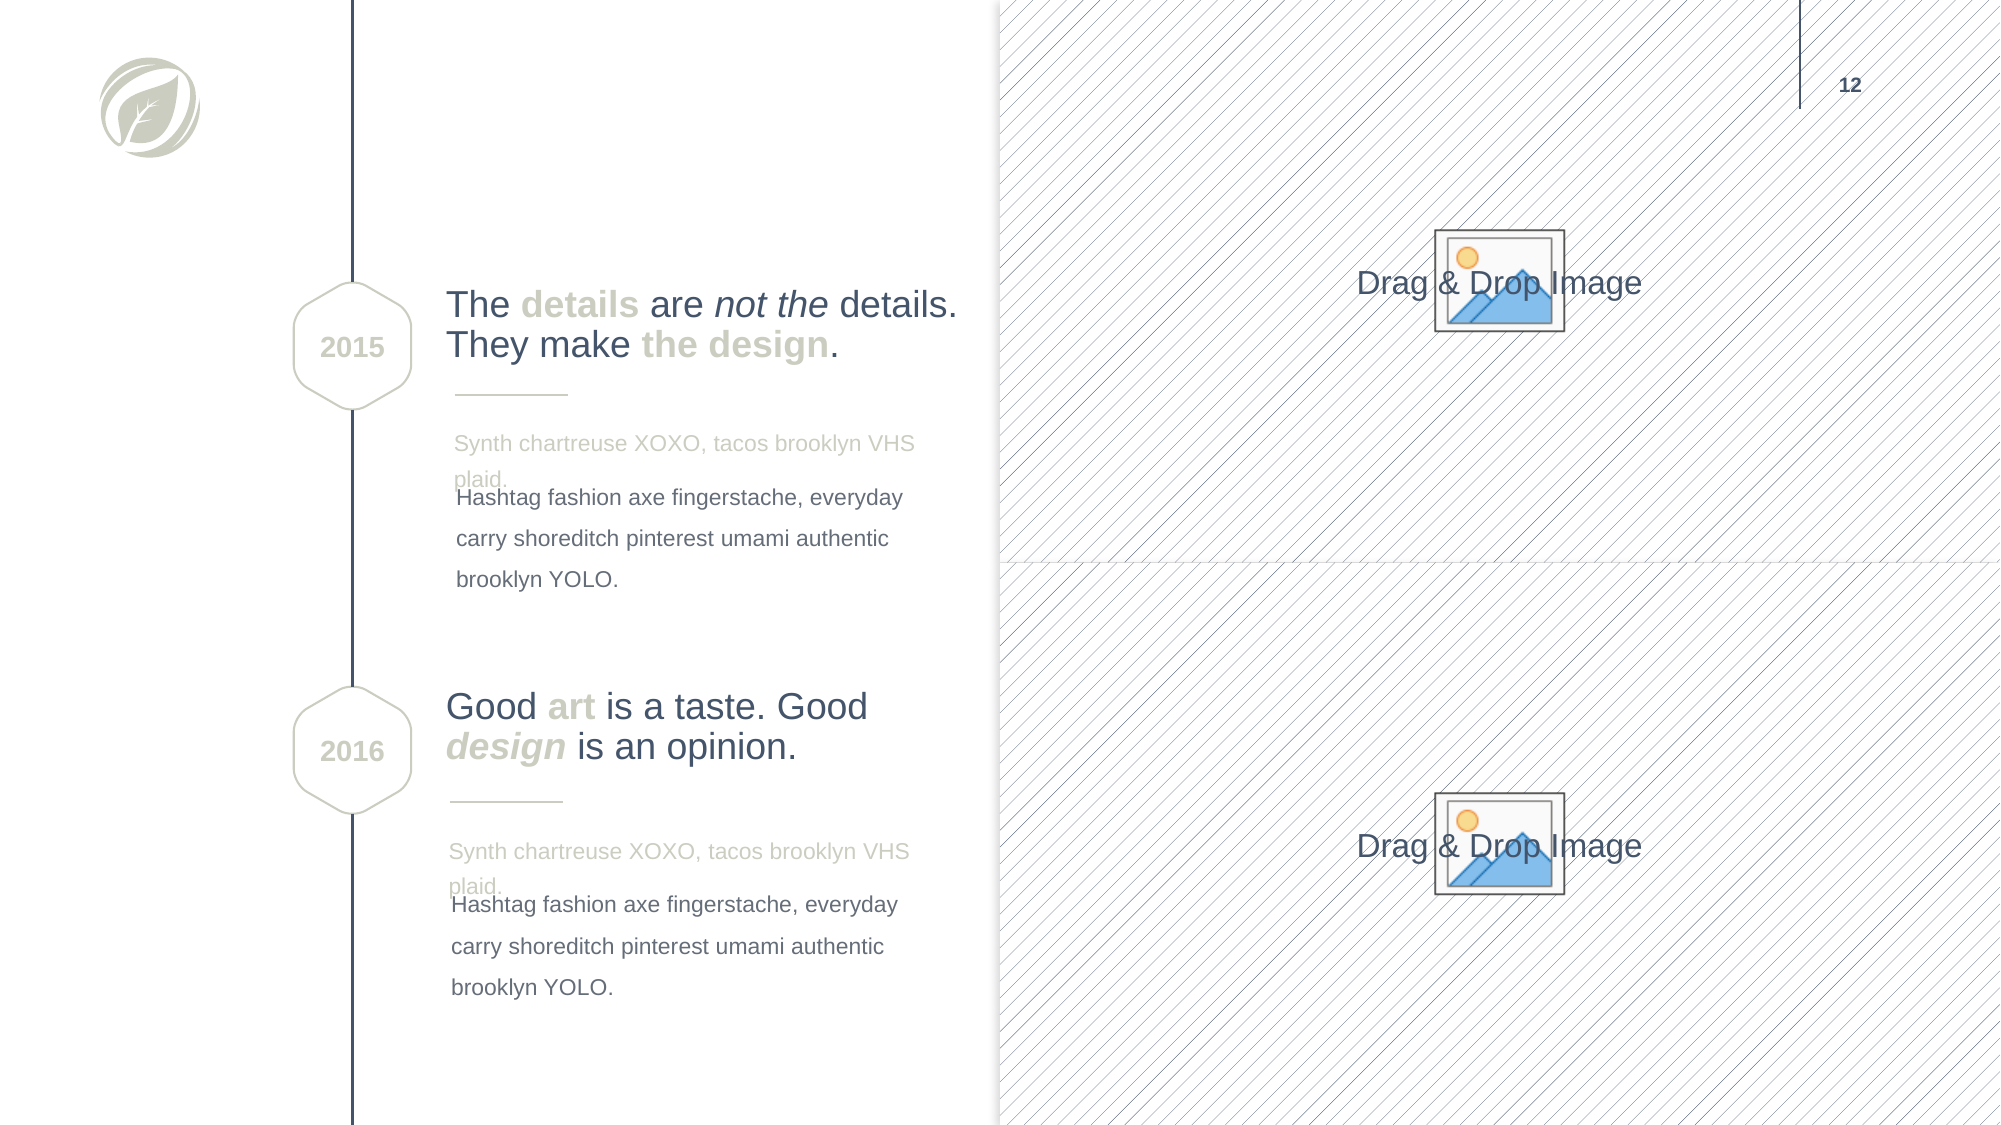

12
The details are not the details. They make the design.
2015
Synth chartreuse XOXO, tacos brooklyn VHS plaid.
Hashtag fashion axe fingerstache, everyday carry shoreditch pinterest umami authentic brooklyn YOLO.

Good art is a taste. Good design is an opinion.
2016
Synth chartreuse XOXO, tacos brooklyn VHS plaid.
Hashtag fashion axe fingerstache, everyday carry shoreditch pinterest umami authentic brooklyn YOLO.